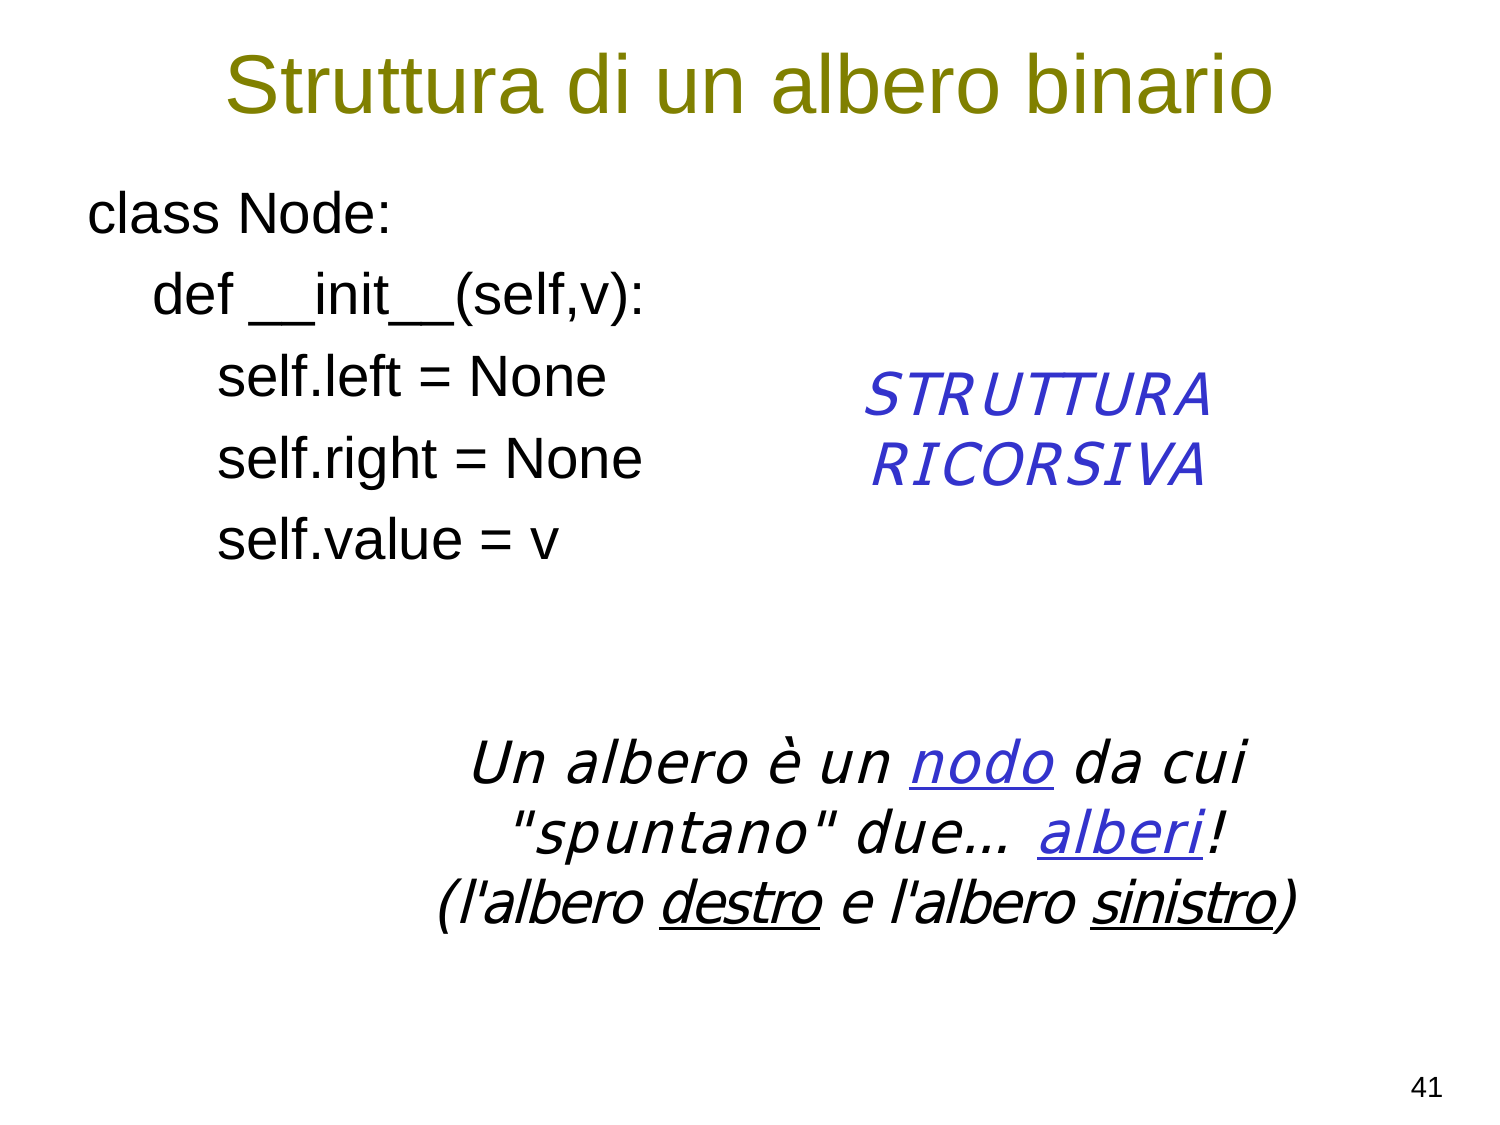

# Struttura di un albero binario
class Node:
    def __init__(self,v):
        self.left = None
        self.right = None
        self.value = v
STRUTTURA
RICORSIVA
Un albero è un nodo da cui
"spuntano" due… alberi!
(l'albero destro e l'albero sinistro)
41